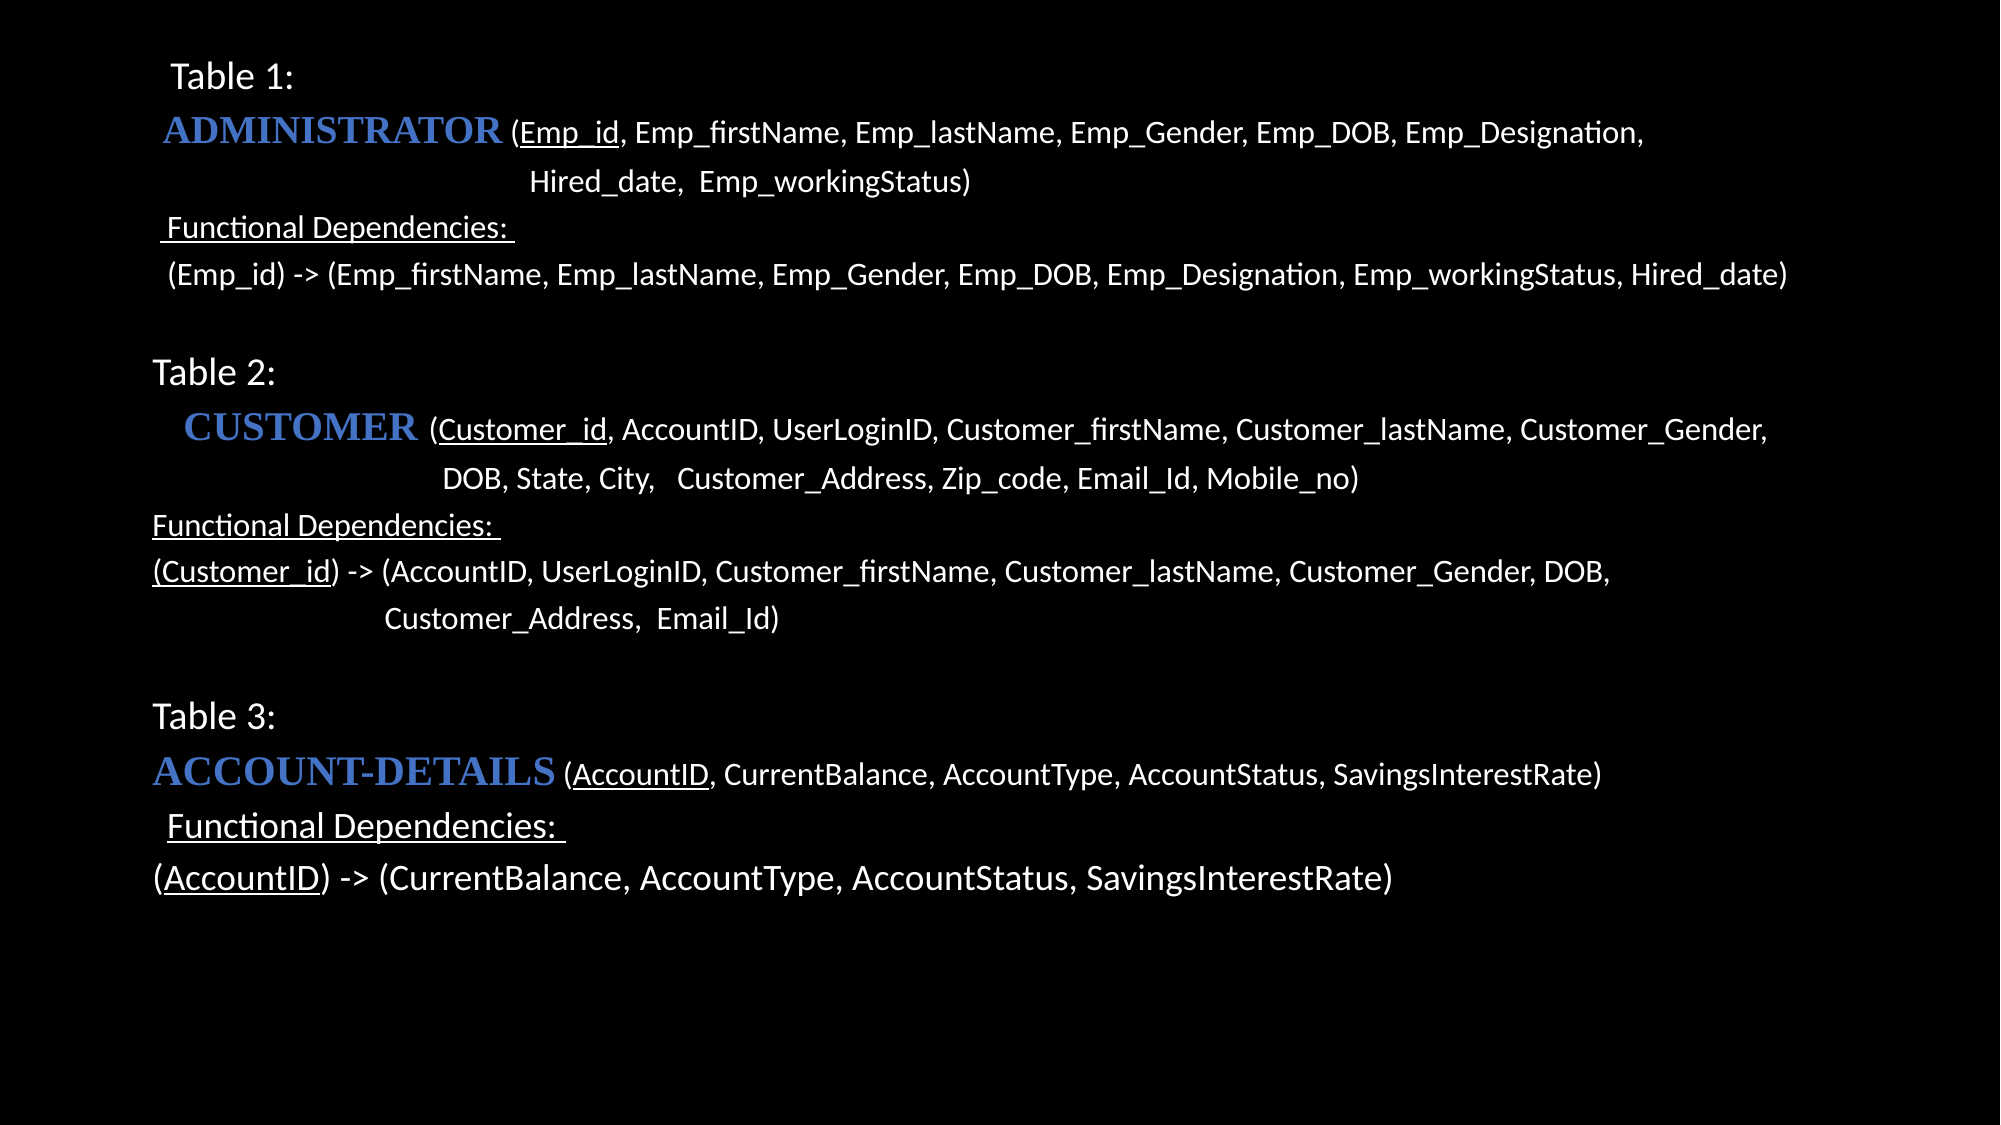

Table 1:
 ADMINISTRATOR (Emp_id, Emp_firstName, Emp_lastName, Emp_Gender, Emp_DOB, Emp_Designation,
                                                    Hired_date,  Emp_workingStatus)
  Functional Dependencies:
  (Emp_id) -> (Emp_firstName, Emp_lastName, Emp_Gender, Emp_DOB, Emp_Designation, Emp_workingStatus, Hired_date)

Table 2:
   CUSTOMER (Customer_id, AccountID, UserLoginID, Customer_firstName, Customer_lastName, Customer_Gender,
                                        DOB, State, City,   Customer_Address, Zip_code, Email_Id, Mobile_no)
Functional Dependencies:
(Customer_id) -> (AccountID, UserLoginID, Customer_firstName, Customer_lastName, Customer_Gender, DOB,
                                Customer_Address,  Email_Id)

Table 3:
ACCOUNT-DETAILS (AccountID, CurrentBalance, AccountType, AccountStatus, SavingsInterestRate)
  Functional Dependencies:
(AccountID) -> (CurrentBalance, AccountType, AccountStatus, SavingsInterestRate)